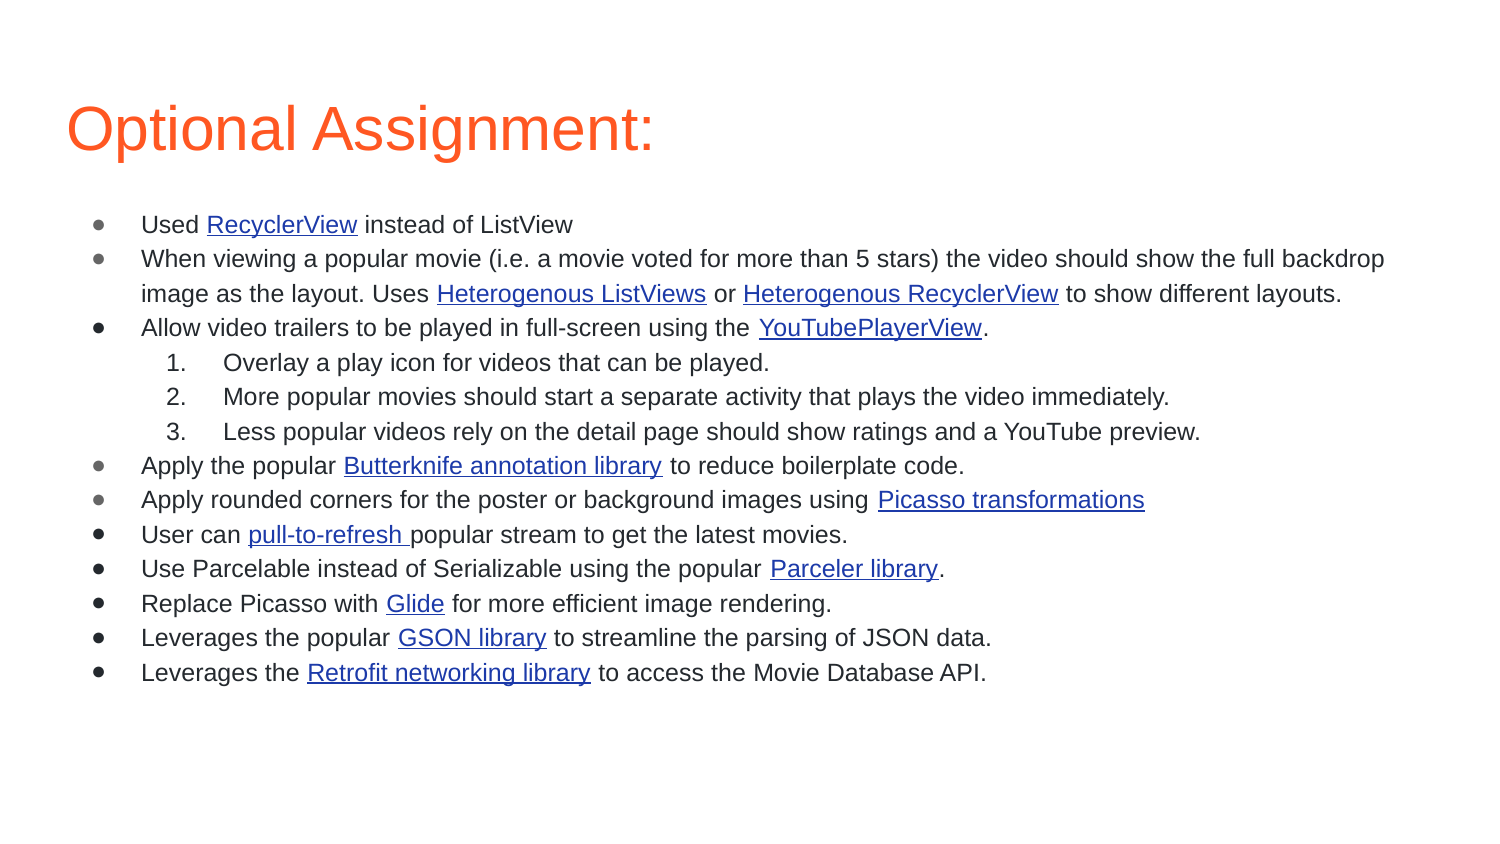

# Optional Assignment:
Used RecyclerView instead of ListView
When viewing a popular movie (i.e. a movie voted for more than 5 stars) the video should show the full backdrop image as the layout. Uses Heterogenous ListViews or Heterogenous RecyclerView to show different layouts.
Allow video trailers to be played in full-screen using the YouTubePlayerView.
 Overlay a play icon for videos that can be played.
 More popular movies should start a separate activity that plays the video immediately.
 Less popular videos rely on the detail page should show ratings and a YouTube preview.
Apply the popular Butterknife annotation library to reduce boilerplate code.
Apply rounded corners for the poster or background images using Picasso transformations
User can pull-to-refresh popular stream to get the latest movies.
Use Parcelable instead of Serializable using the popular Parceler library.
Replace Picasso with Glide for more efficient image rendering.
Leverages the popular GSON library to streamline the parsing of JSON data.
Leverages the Retrofit networking library to access the Movie Database API.